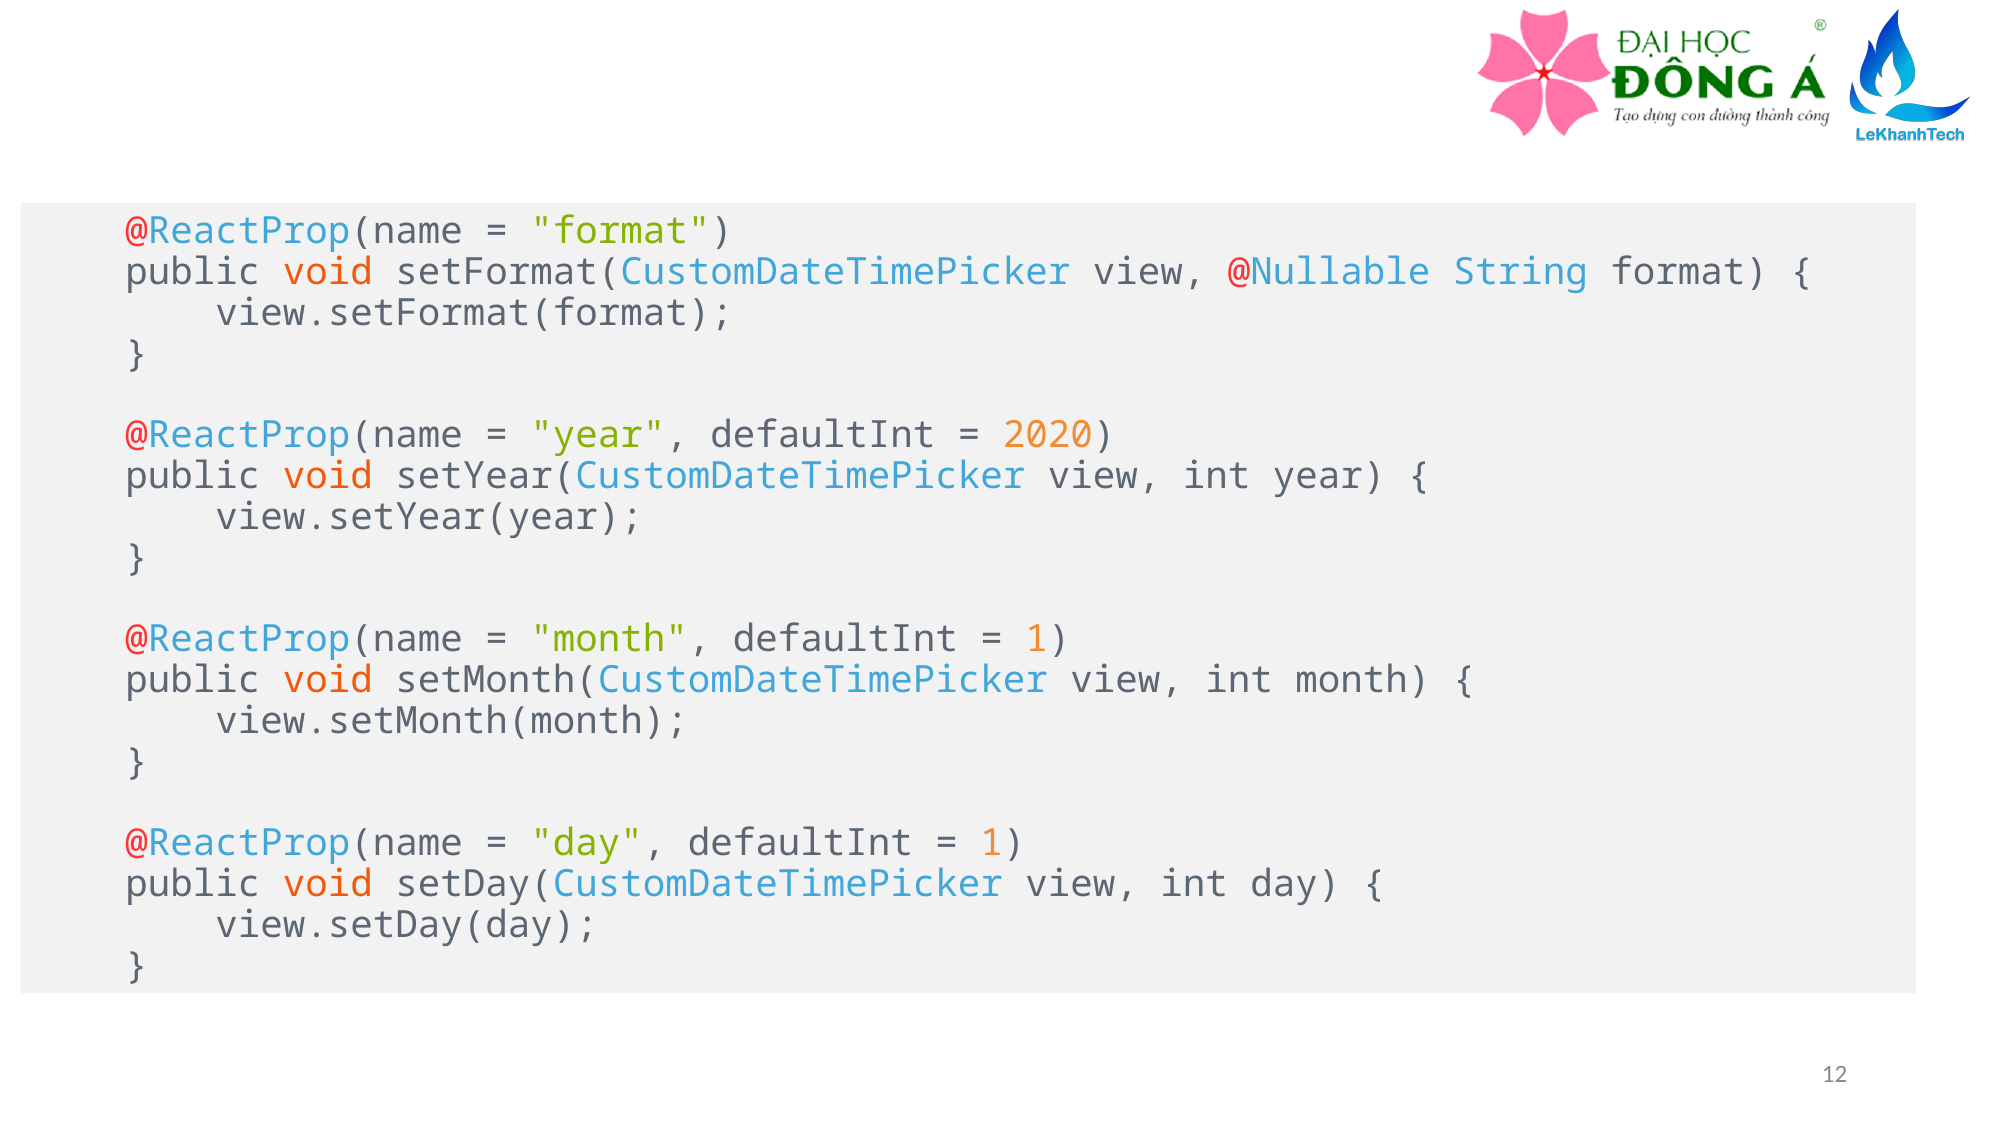

@ReactProp(name = "format")
    public void setFormat(CustomDateTimePicker view, @Nullable String format) {
        view.setFormat(format);
    }

    @ReactProp(name = "year", defaultInt = 2020)
    public void setYear(CustomDateTimePicker view, int year) {
        view.setYear(year);
    }

    @ReactProp(name = "month", defaultInt = 1)
    public void setMonth(CustomDateTimePicker view, int month) {
        view.setMonth(month);
    }

    @ReactProp(name = "day", defaultInt = 1)
    public void setDay(CustomDateTimePicker view, int day) {
        view.setDay(day);
    }
12